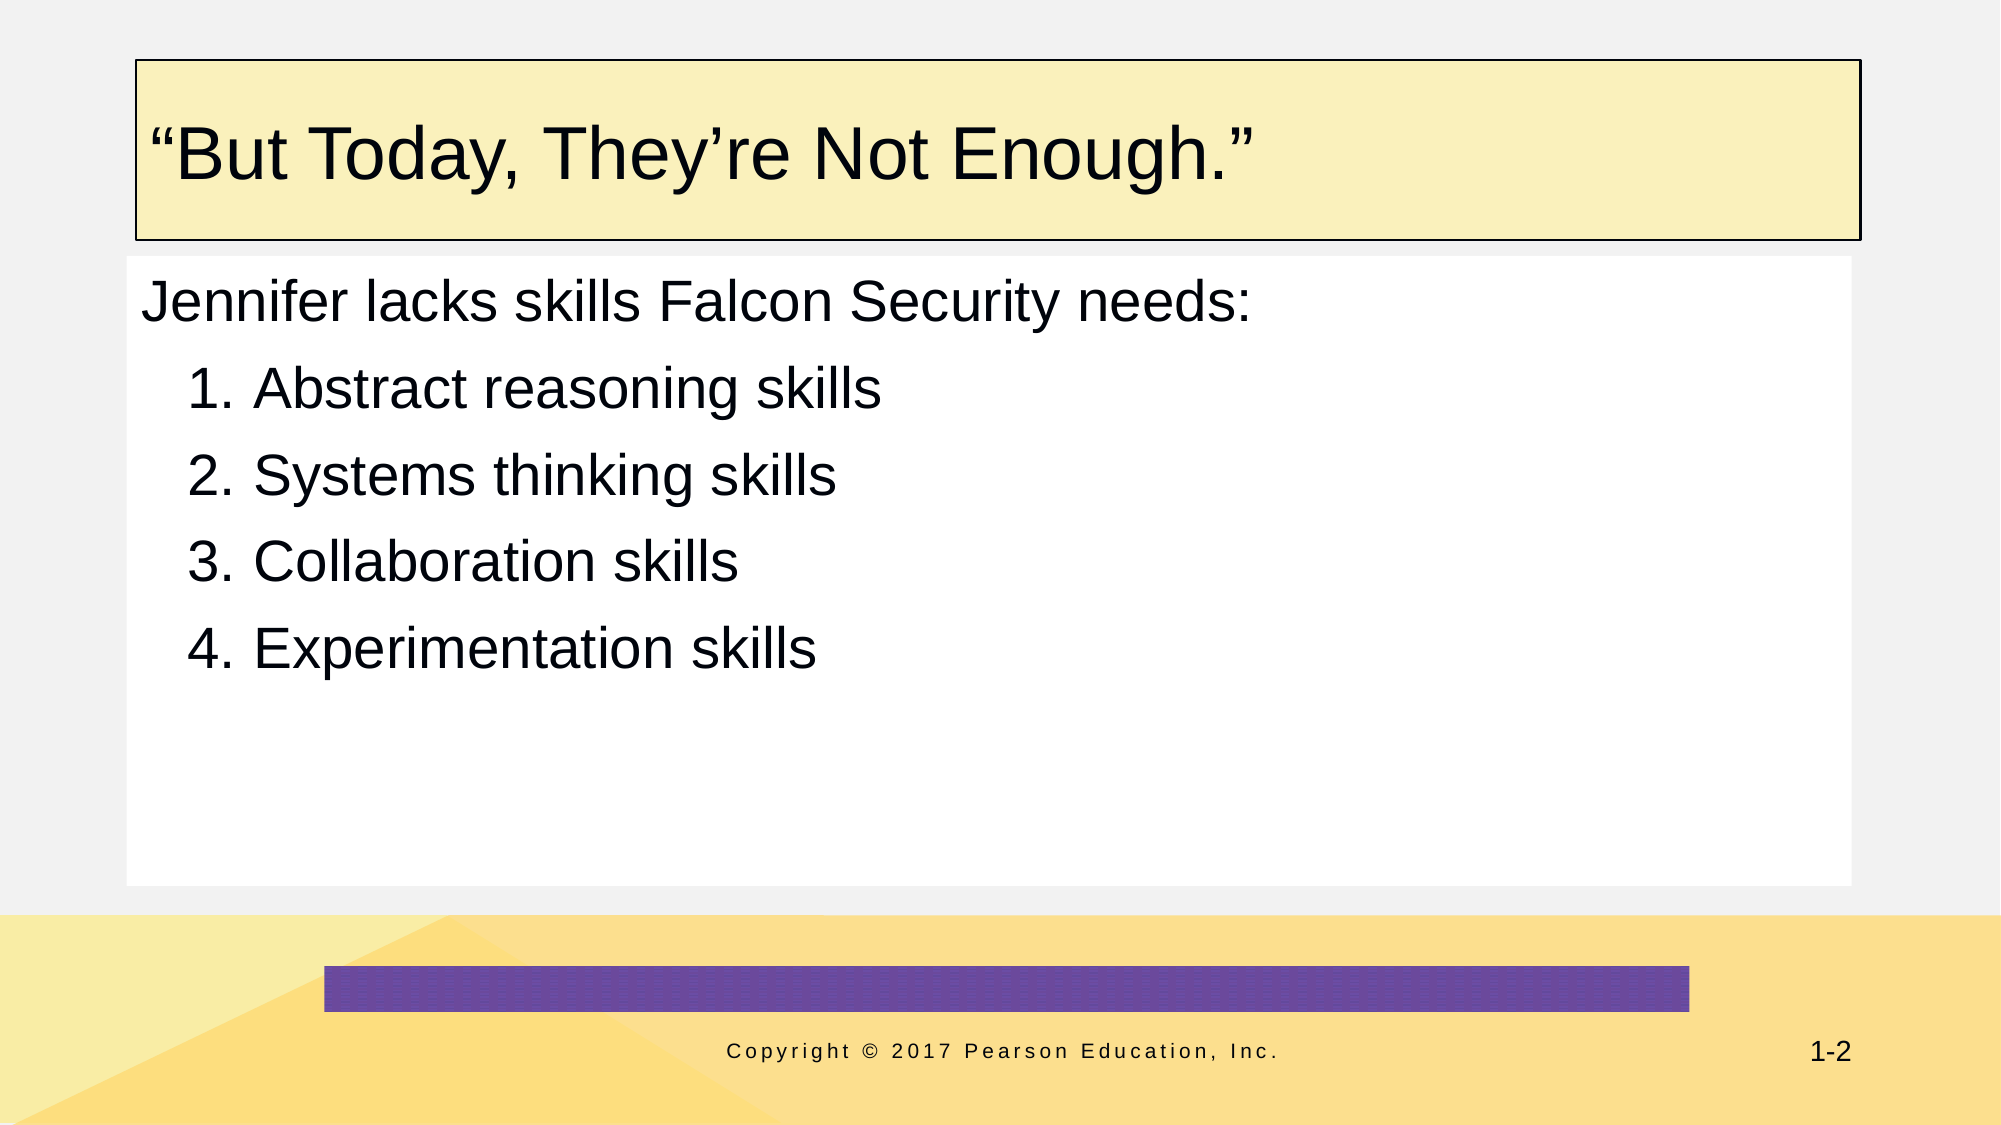

# “But Today, They’re Not Enough.”
Jennifer lacks skills Falcon Security needs:
Abstract reasoning skills
Systems thinking skills
Collaboration skills
Experimentation skills

Copyright © 2017 Pearson Education, Inc.